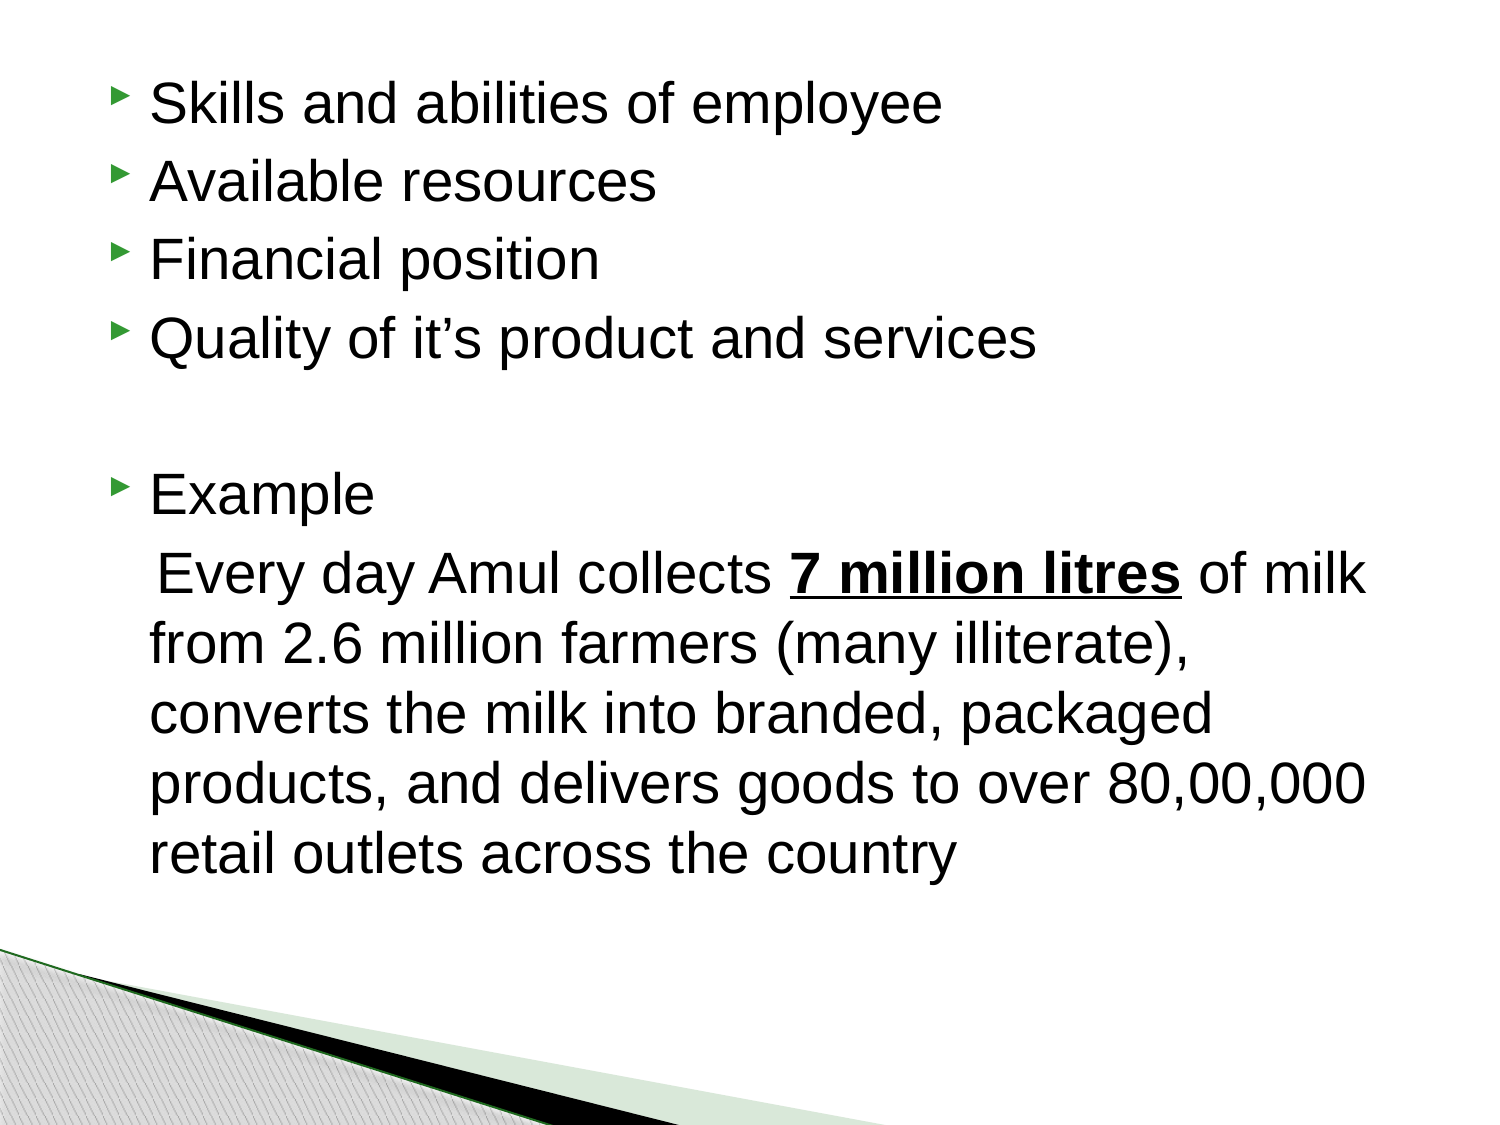

Skills and abilities of employee
Available resources
Financial position
Quality of it’s product and services

Example
   Every day Amul collects 7 million litres of milk from 2.6 million farmers (many illiterate), converts the milk into branded, packaged products, and delivers goods to over 80,00,000 retail outlets across the country